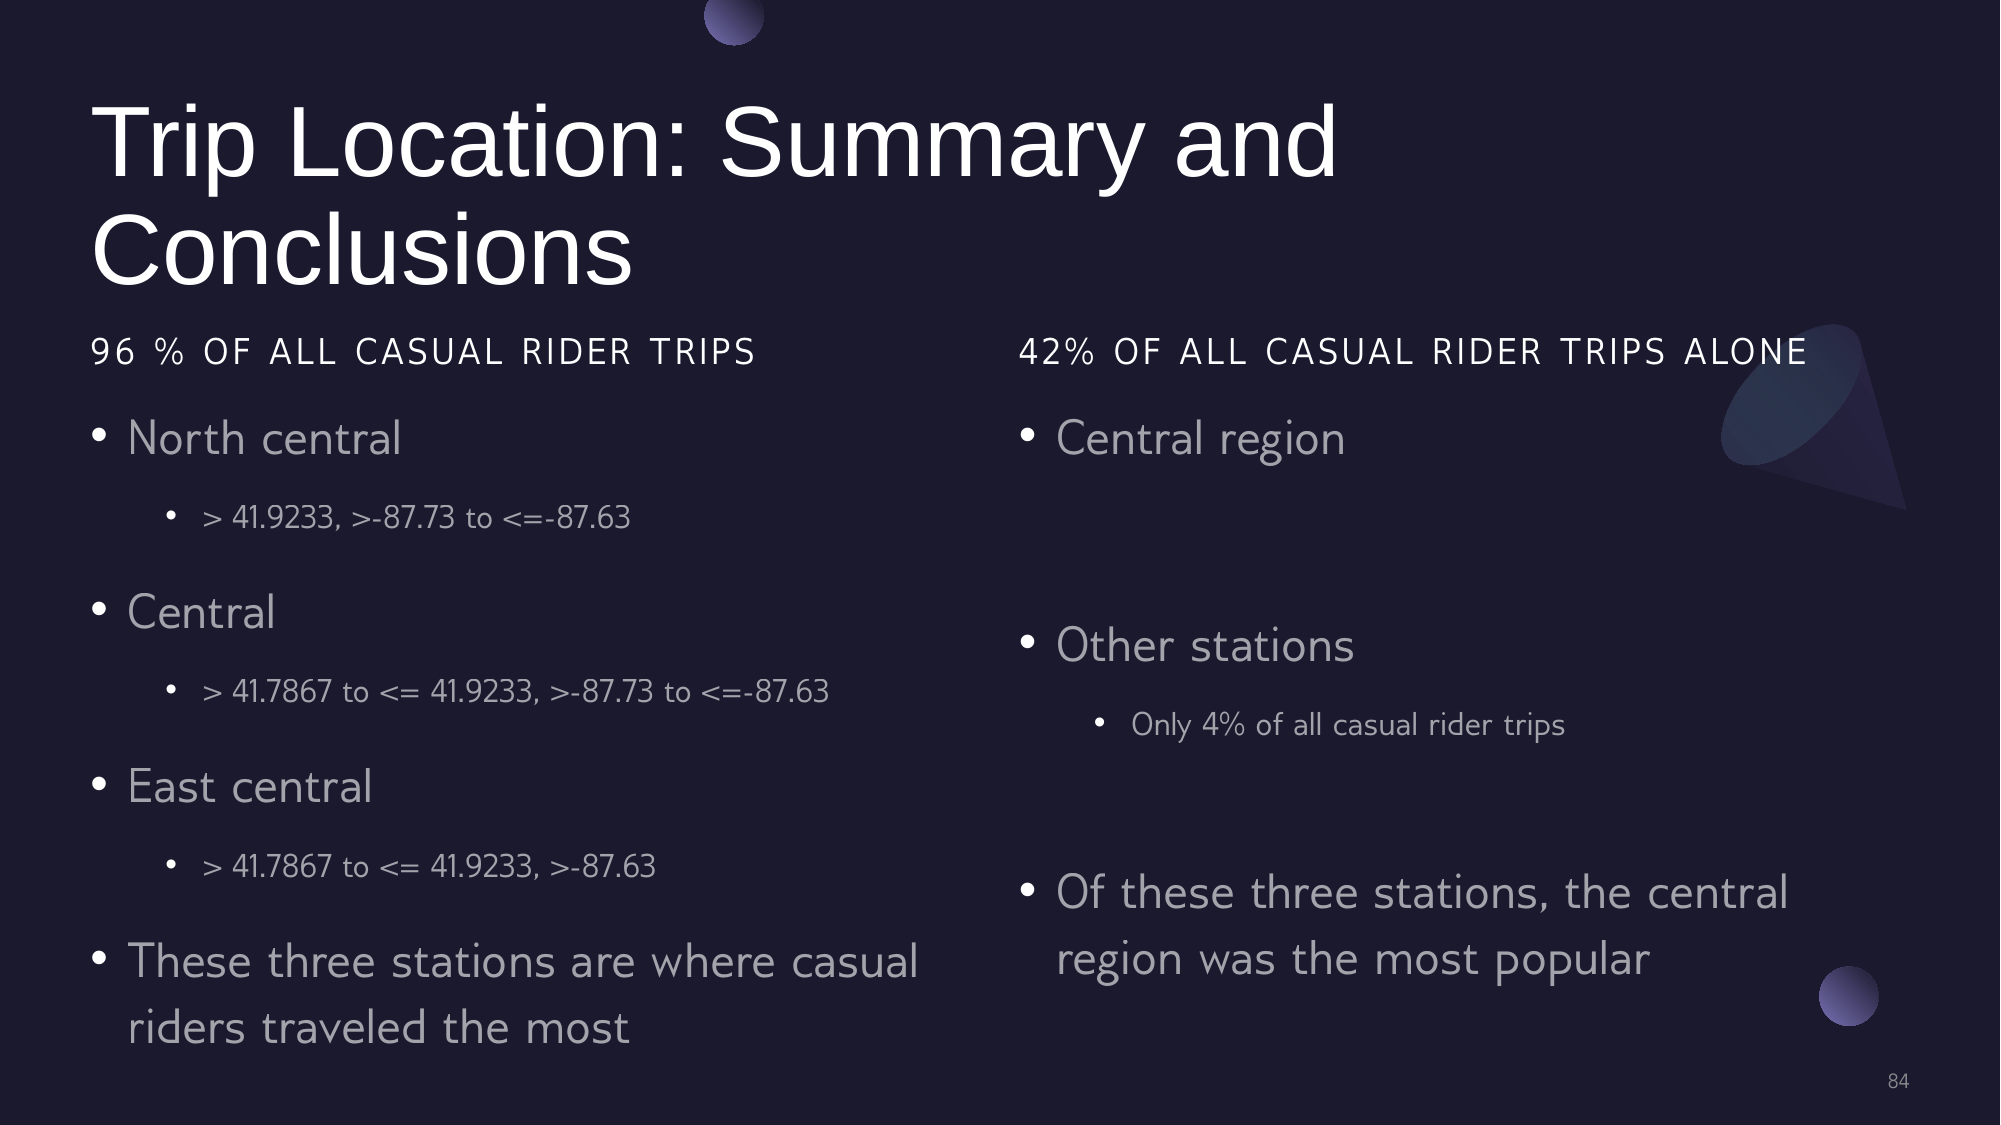

# Trip Location: Summary and Conclusions
96 % of all casual rider trips
42% of all casual rider trips alone

North central
> 41.9233, >-87.73 to <=-87.63
Central
> 41.7867 to <= 41.9233, >-87.73 to <=-87.63
East central
> 41.7867 to <= 41.9233, >-87.63
These three stations are where casual riders traveled the most
Central region

Other stations
Only 4% of all casual rider trips

Of these three stations, the central region was the most popular
84